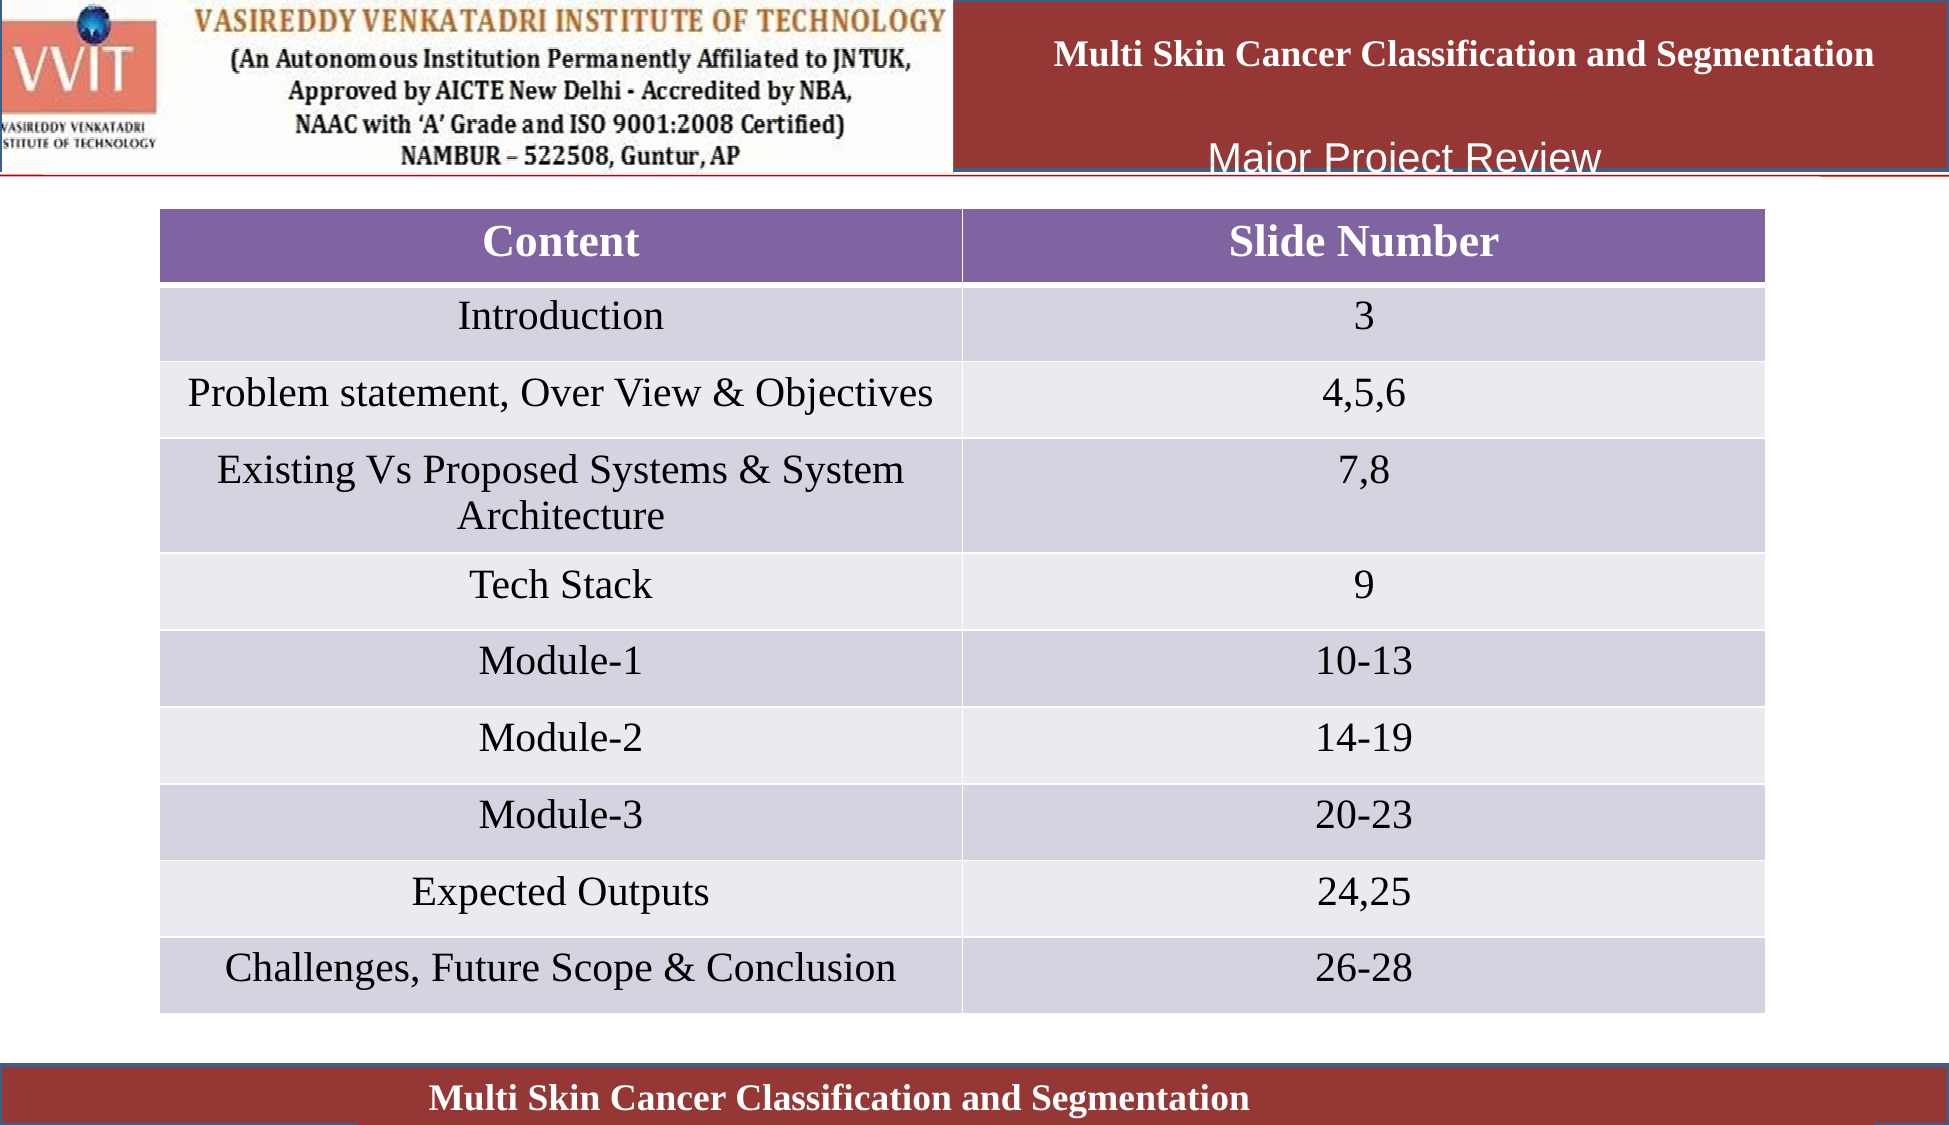

Multi Skin Cancer Classification and Segmentation

| Content | Slide Number |
| --- | --- |
| Introduction | 3 |
| Problem statement, Over View & Objectives | 4,5,6 |
| Existing Vs Proposed Systems & System Architecture | 7,8 |
| Tech Stack | 9 |
| Module-1 | 10-13 |
| Module-2 | 14-19 |
| Module-3 | 20-23 |
| Expected Outputs | 24,25 |
| Challenges, Future Scope & Conclusion | 26-28 |
Multi Skin Cancer Classification and Segmentation